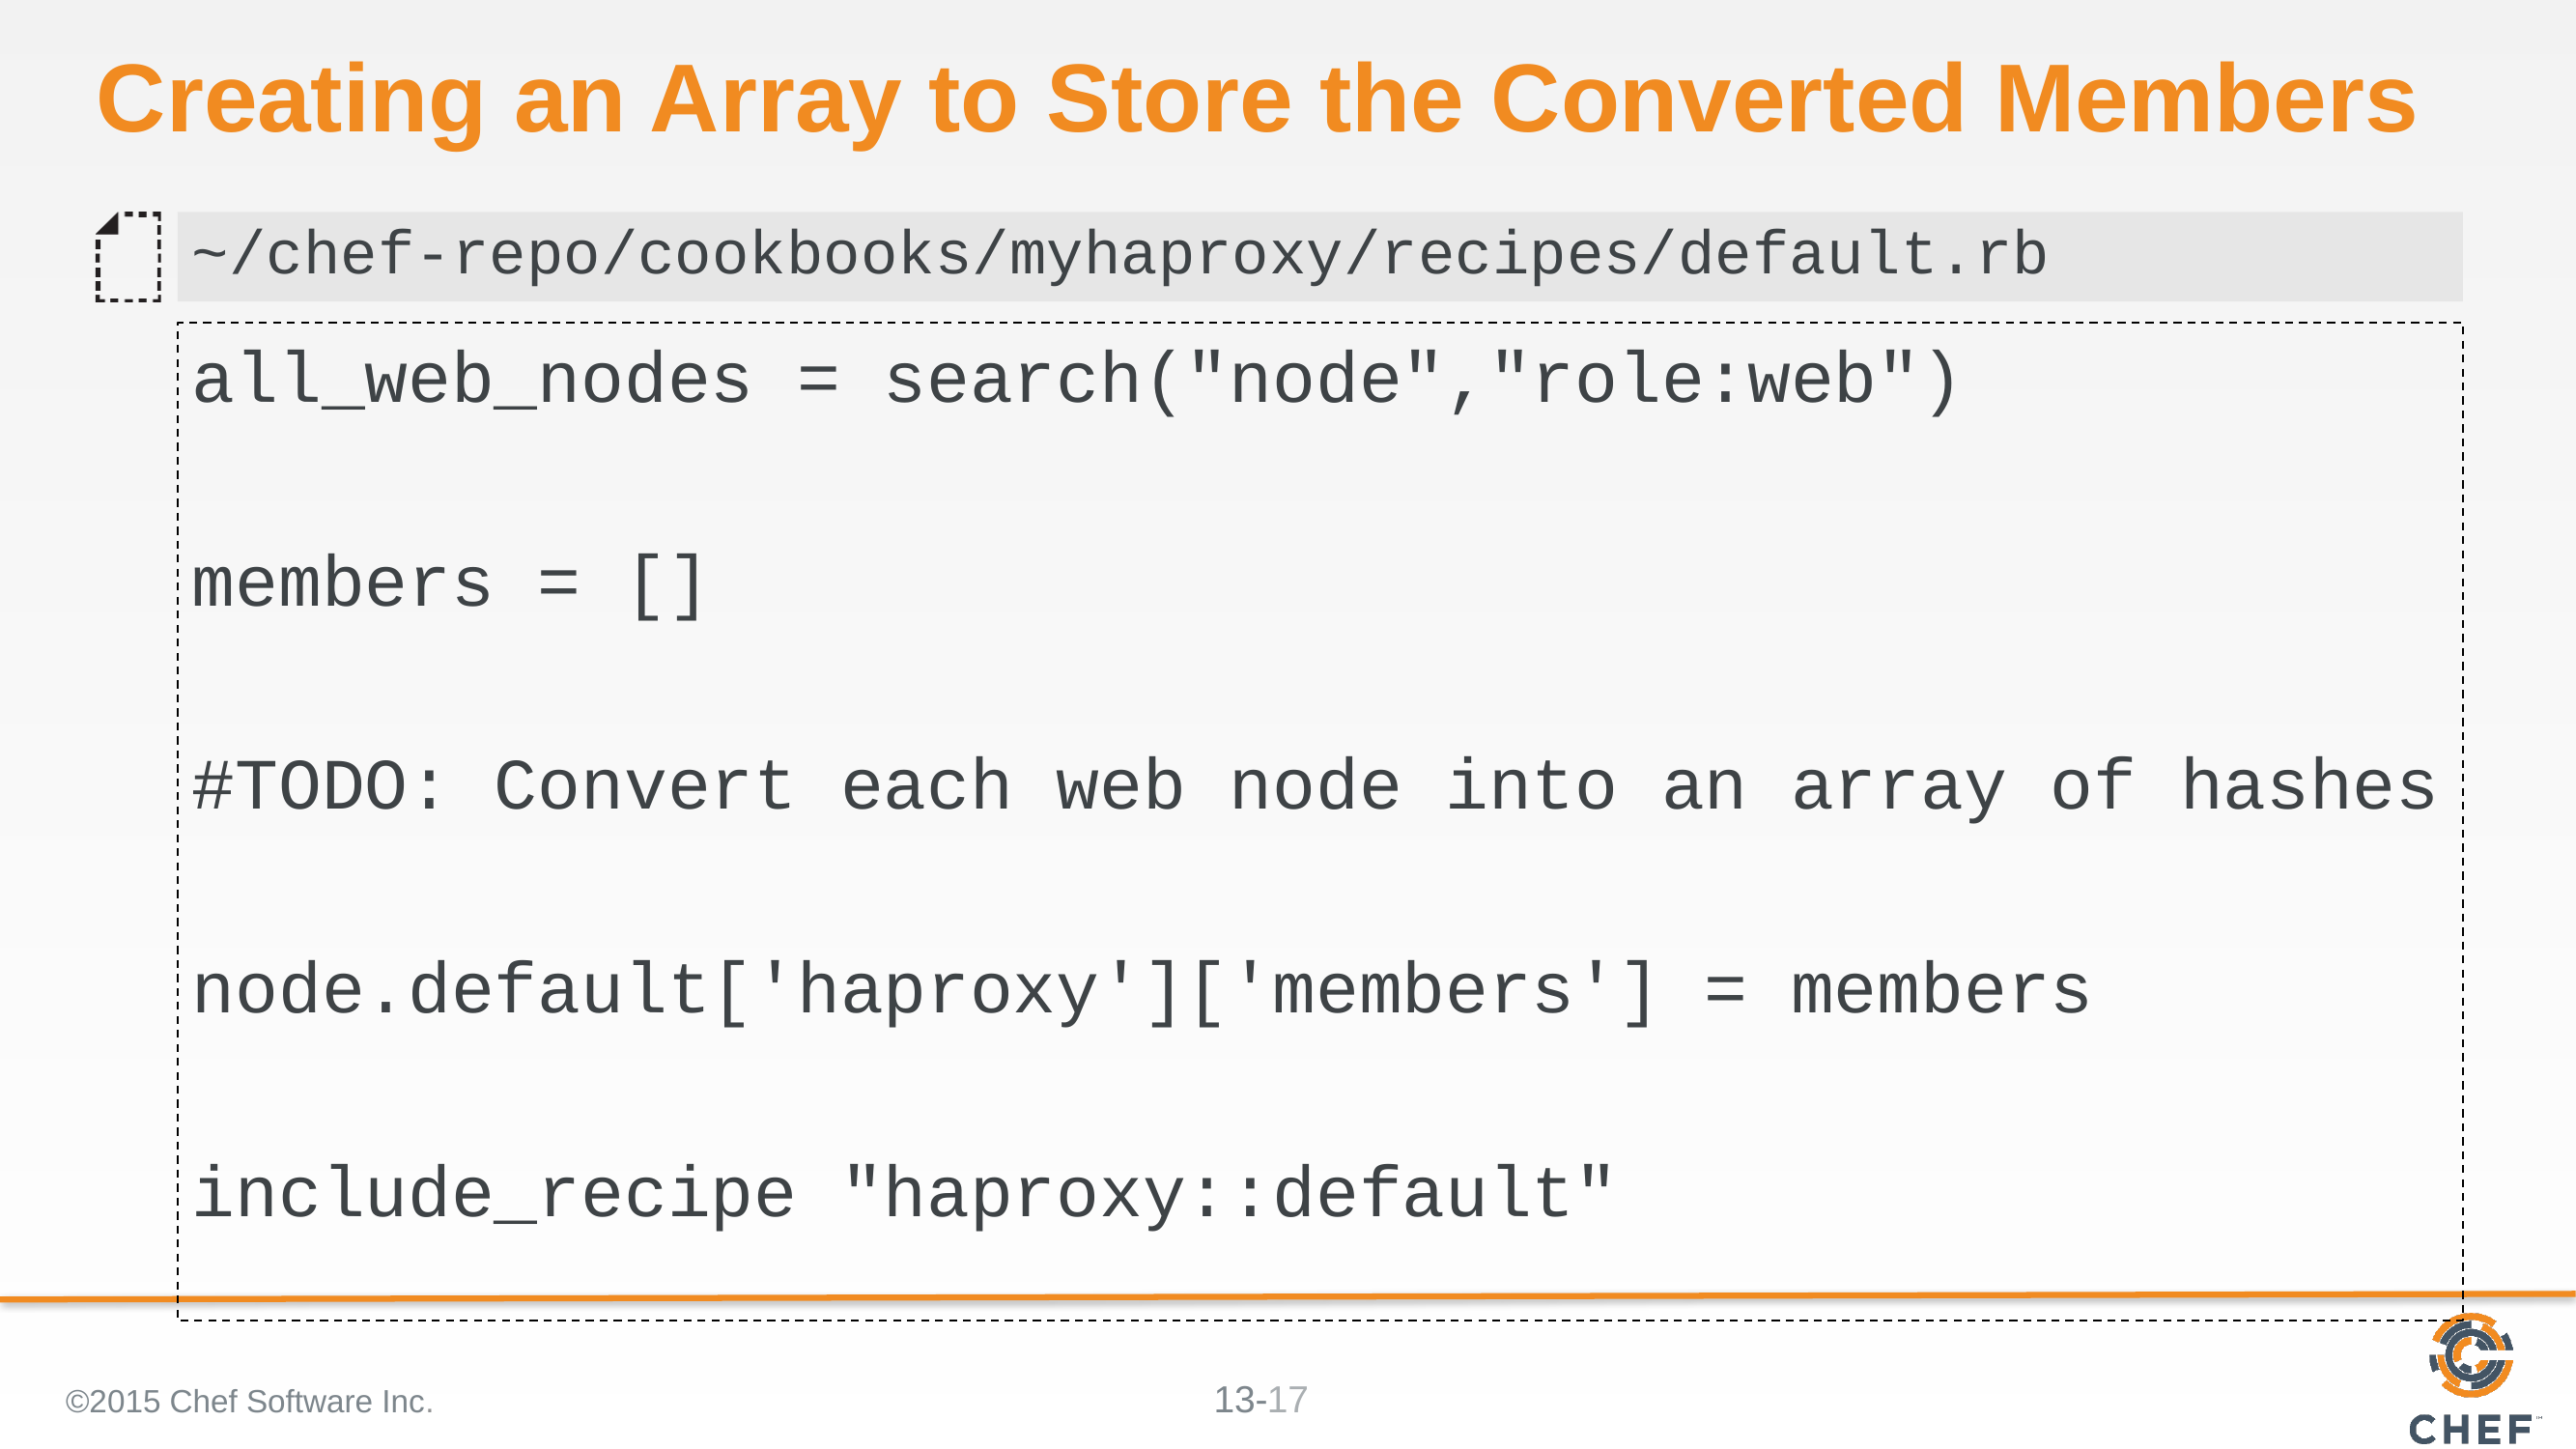

# Creating an Array to Store the Converted Members
~/chef-repo/cookbooks/myhaproxy/recipes/default.rb

all_web_nodes = search("node","role:web")

members = []

#TODO: Convert each web node into an array of hashes

node.default['haproxy']['members'] = members

include_recipe "haproxy::default"
©2015 Chef Software Inc.
17